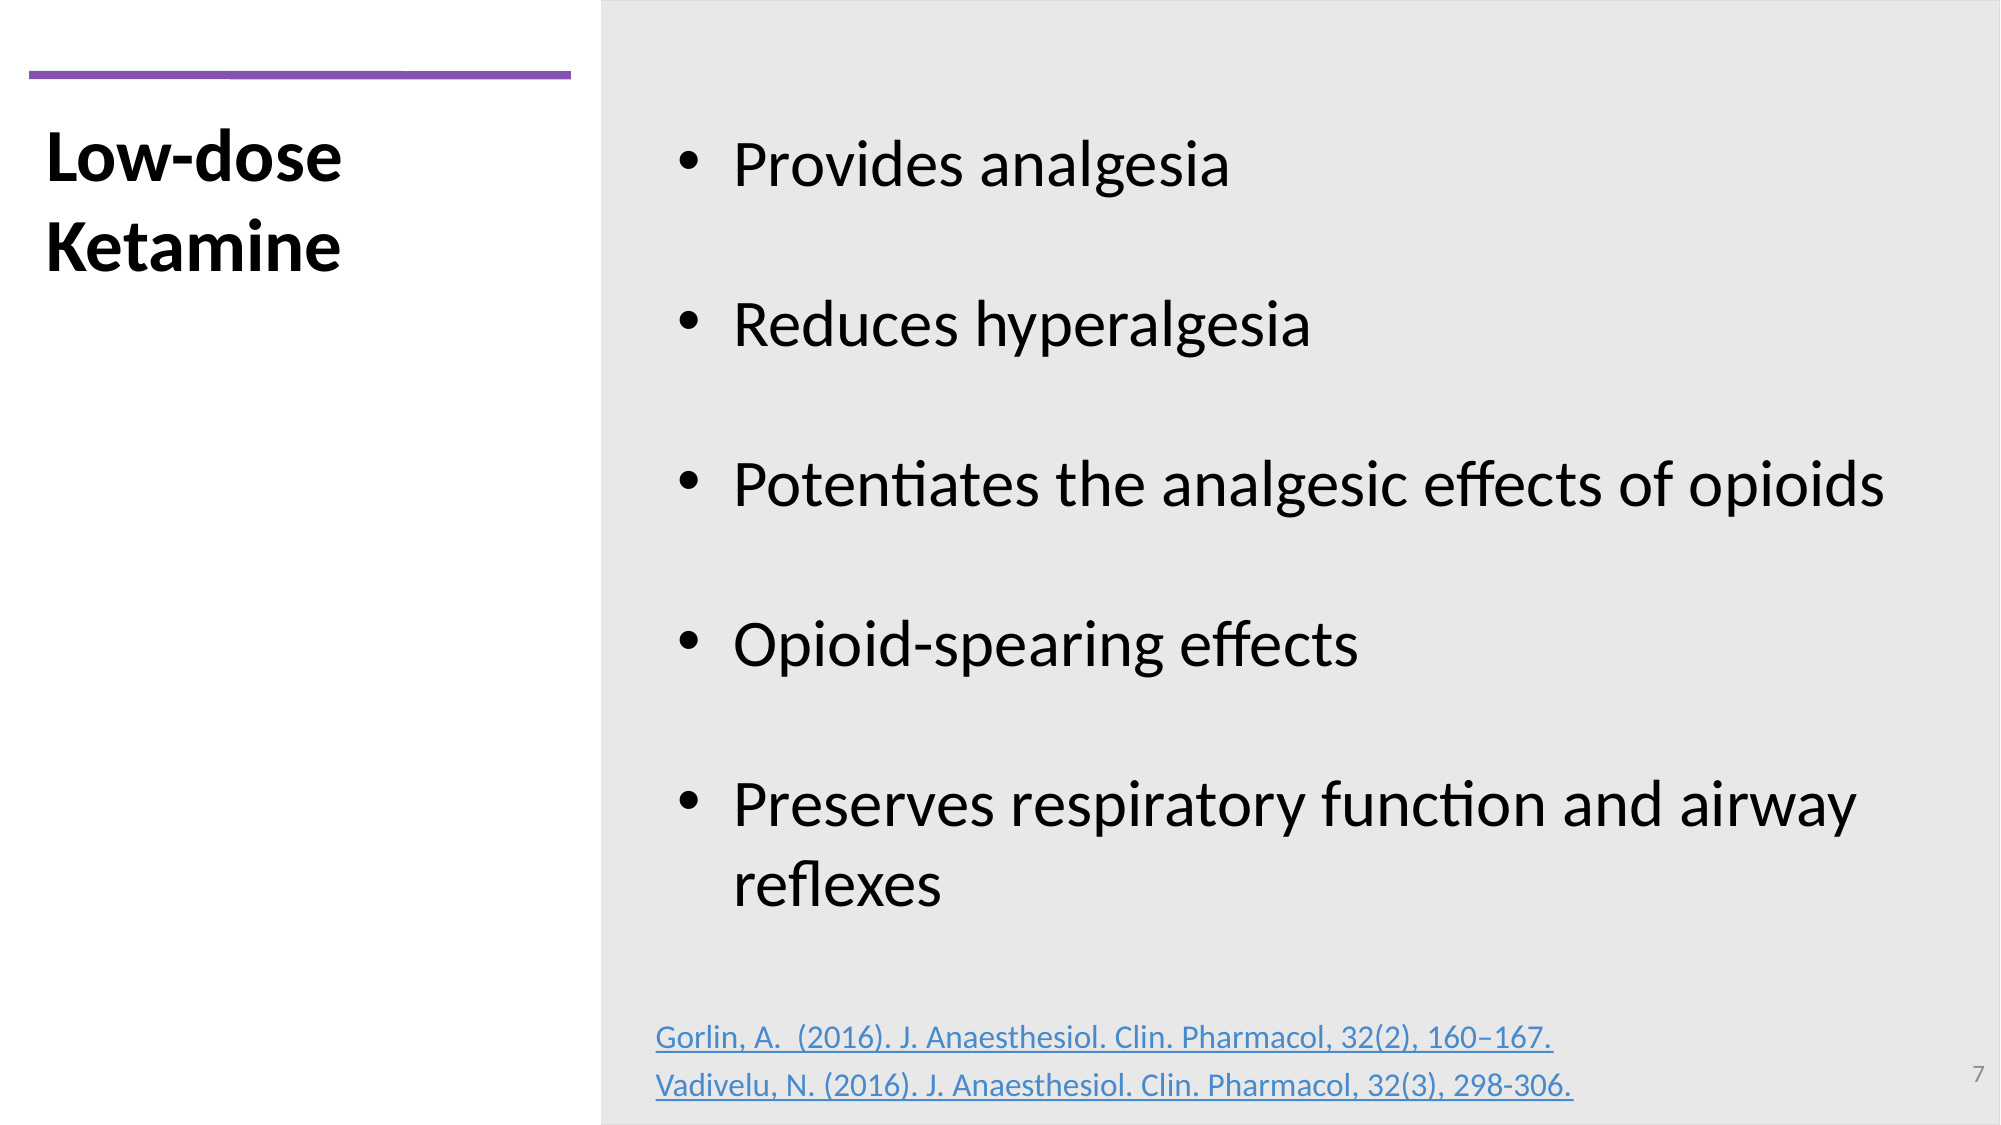

Low-dose Ketamine
Provides analgesia

Reduces hyperalgesia

Potentiates the analgesic effects of opioids

Opioid-spearing effects

Preserves respiratory function and airway reflexes

Gorlin, A.  (2016). J. Anaesthesiol. Clin. Pharmacol, 32(2), 160–167.
Vadivelu, N. (2016). J. Anaesthesiol. Clin. Pharmacol, 32(3), 298-306.
7